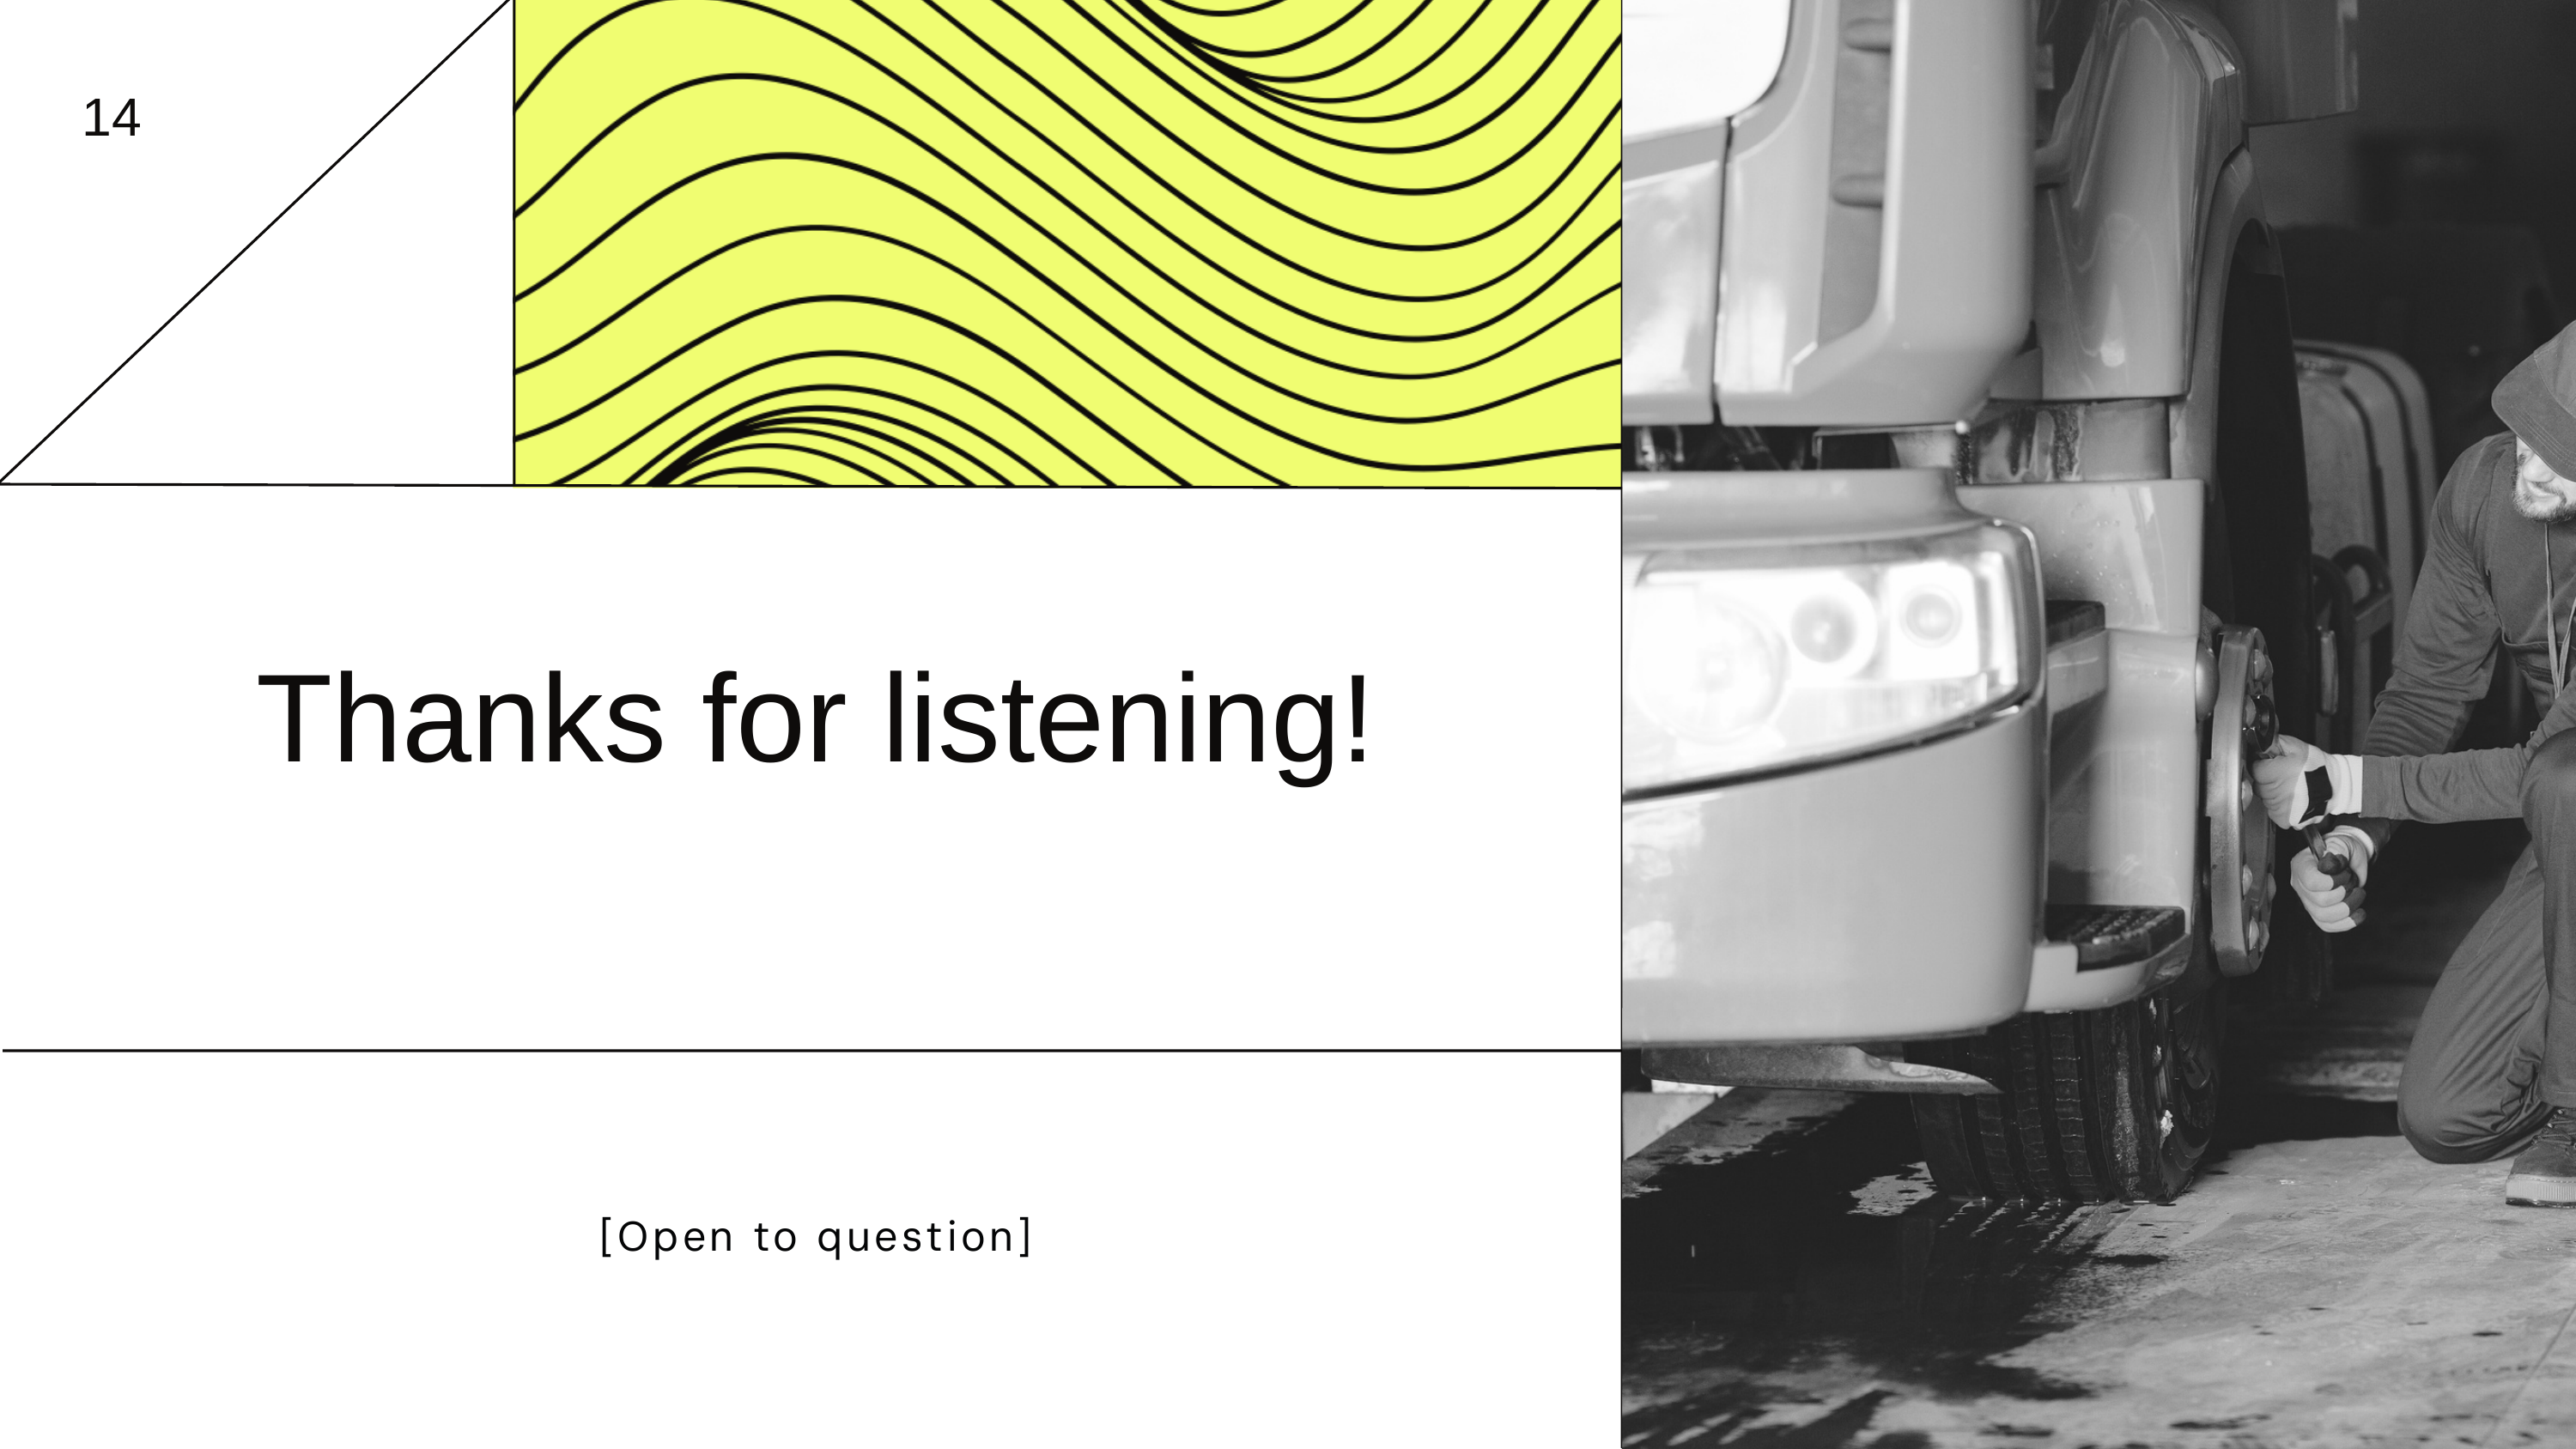

14

Thanks for listening!

[Open to question]